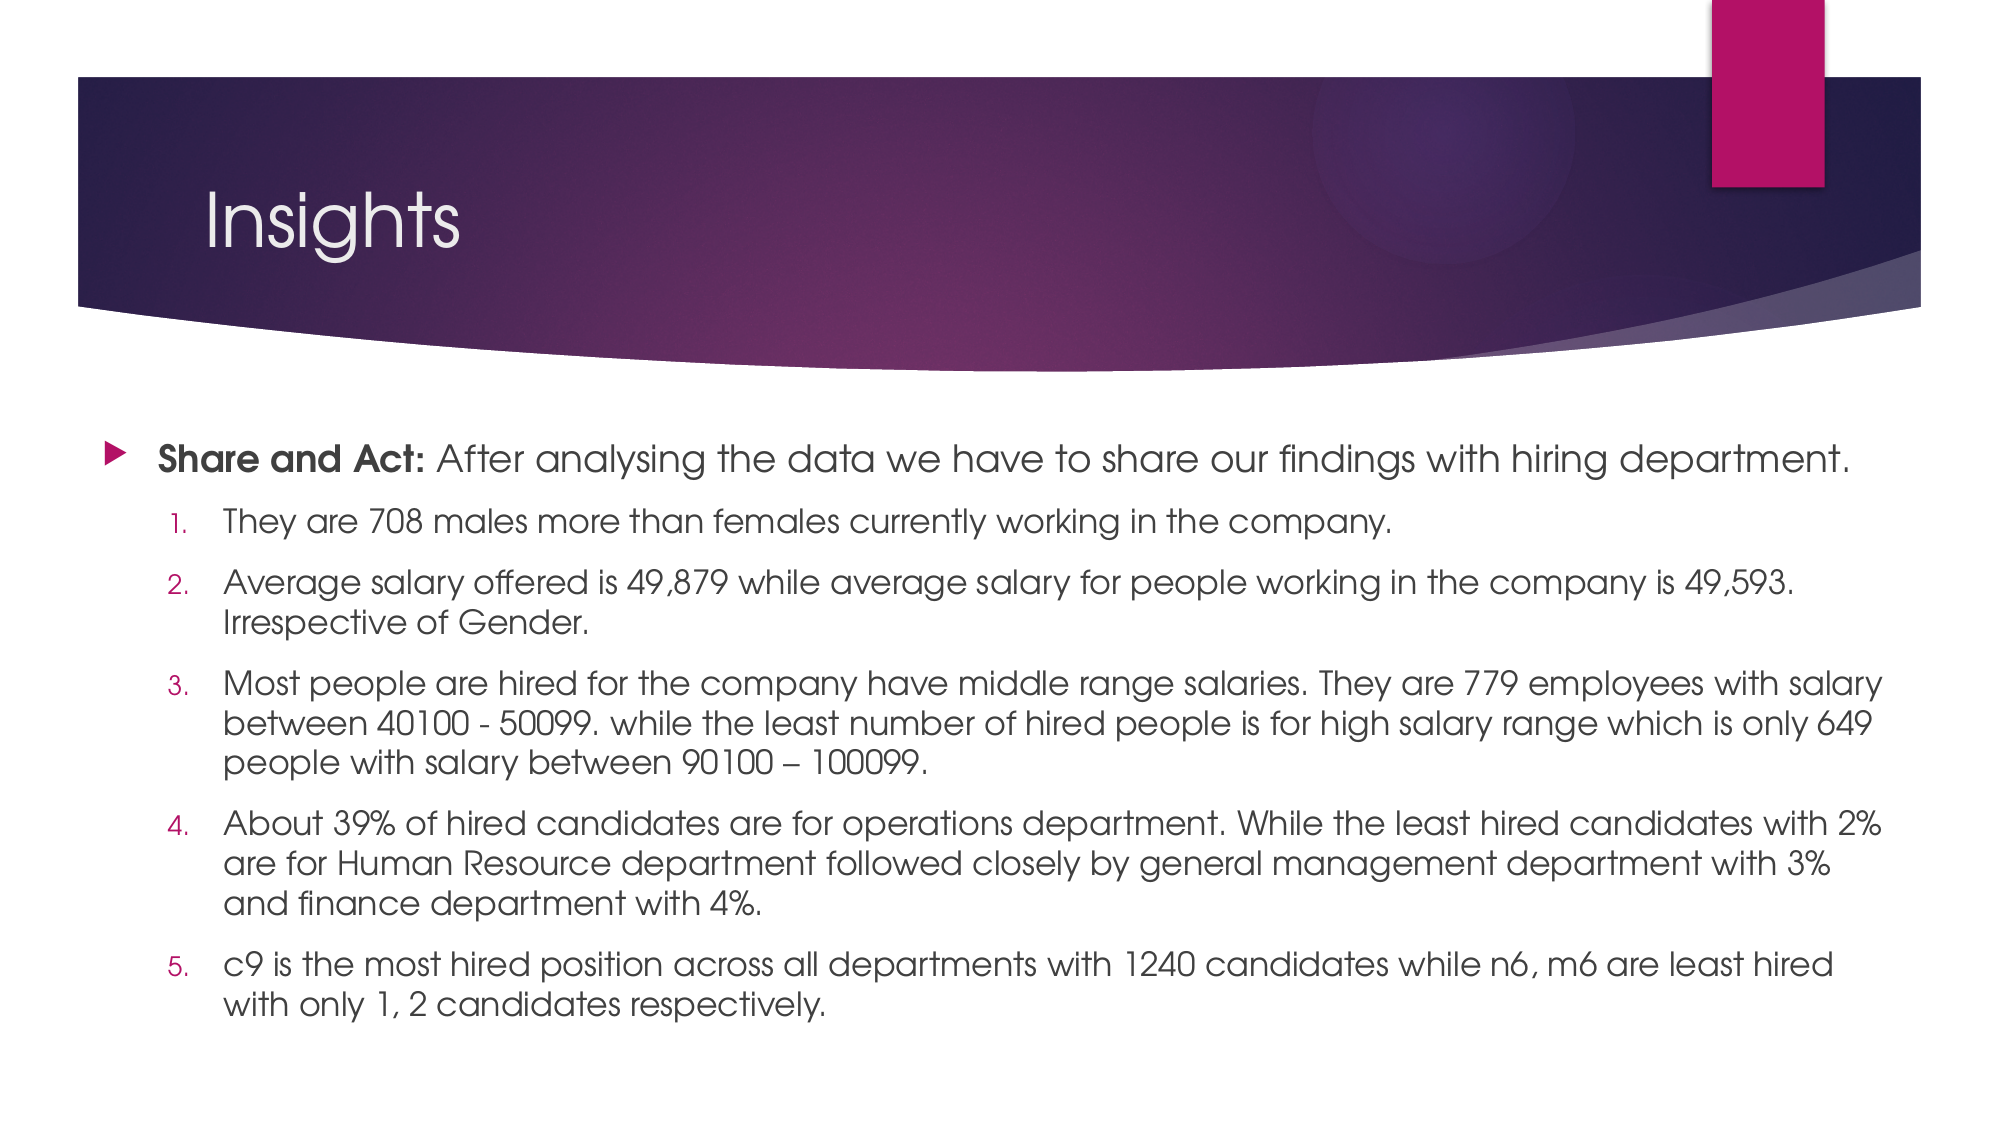

# Insights
Share and Act: After analysing the data we have to share our findings with hiring department.
They are 708 males more than females currently working in the company.
Average salary offered is 49,879 while average salary for people working in the company is 49,593. Irrespective of Gender.
Most people are hired for the company have middle range salaries. They are 779 employees with salary between 40100 - 50099. while the least number of hired people is for high salary range which is only 649 people with salary between 90100 – 100099.
About 39% of hired candidates are for operations department. While the least hired candidates with 2% are for Human Resource department followed closely by general management department with 3% and finance department with 4%.
c9 is the most hired position across all departments with 1240 candidates while n6, m6 are least hired with only 1, 2 candidates respectively.